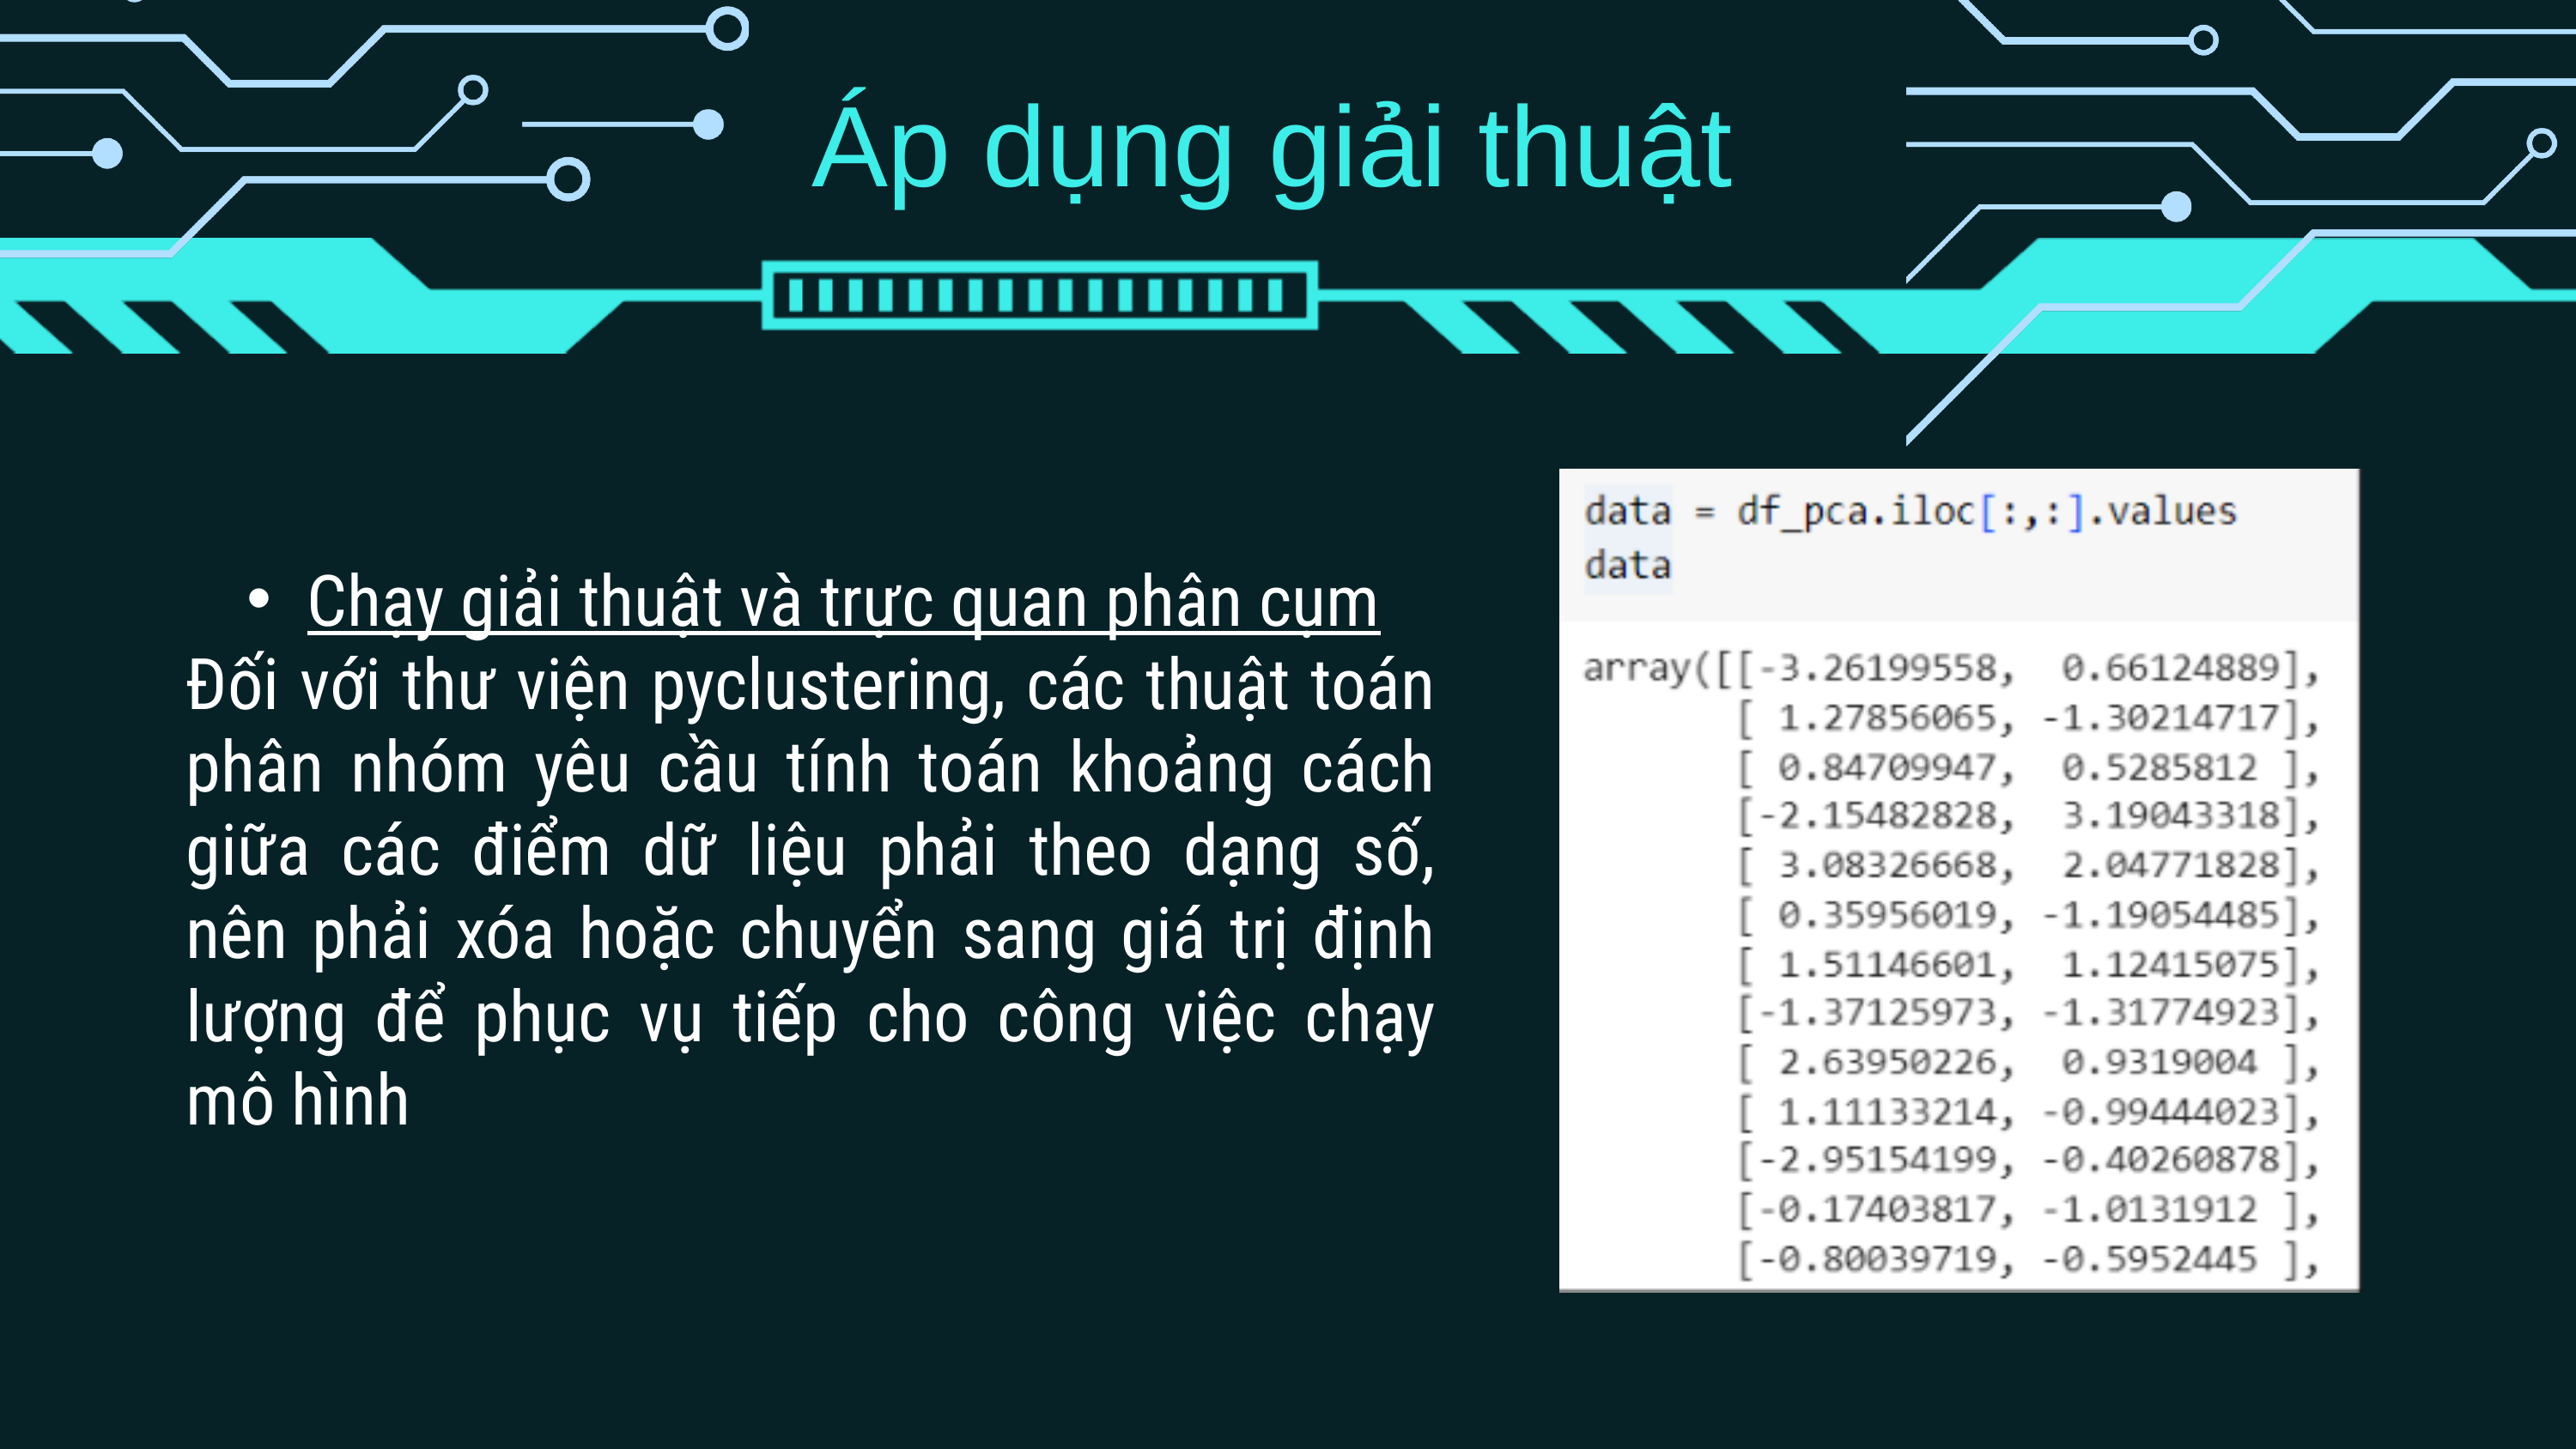

Áp dụng giải thuật

Chạy giải thuật và trực quan phân cụm
Đối với thư viện pyclustering, các thuật toán phân nhóm yêu cầu tính toán khoảng cách giữa các điểm dữ liệu phải theo dạng số, nên phải xóa hoặc chuyển sang giá trị định lượng để phục vụ tiếp cho công việc chạy mô hình